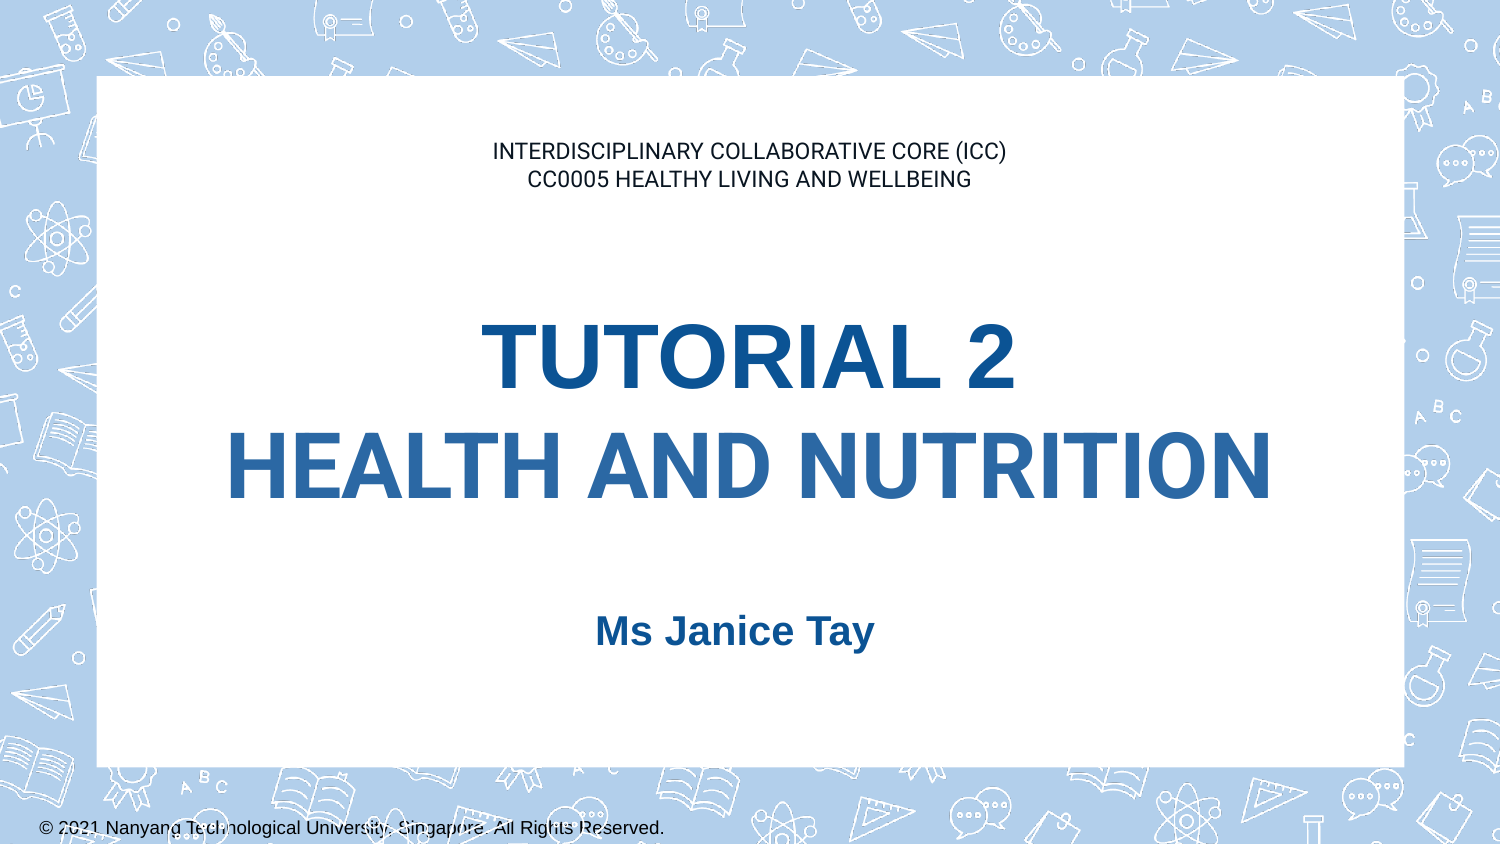

# INTERDISCIPLINARY COLLABORATIVE CORE (ICC) CC0005 HEALTHY LIVING AND WELLBEING TUTORIAL 2 HEALTH AND NUTRITION

Ms Janice Tay